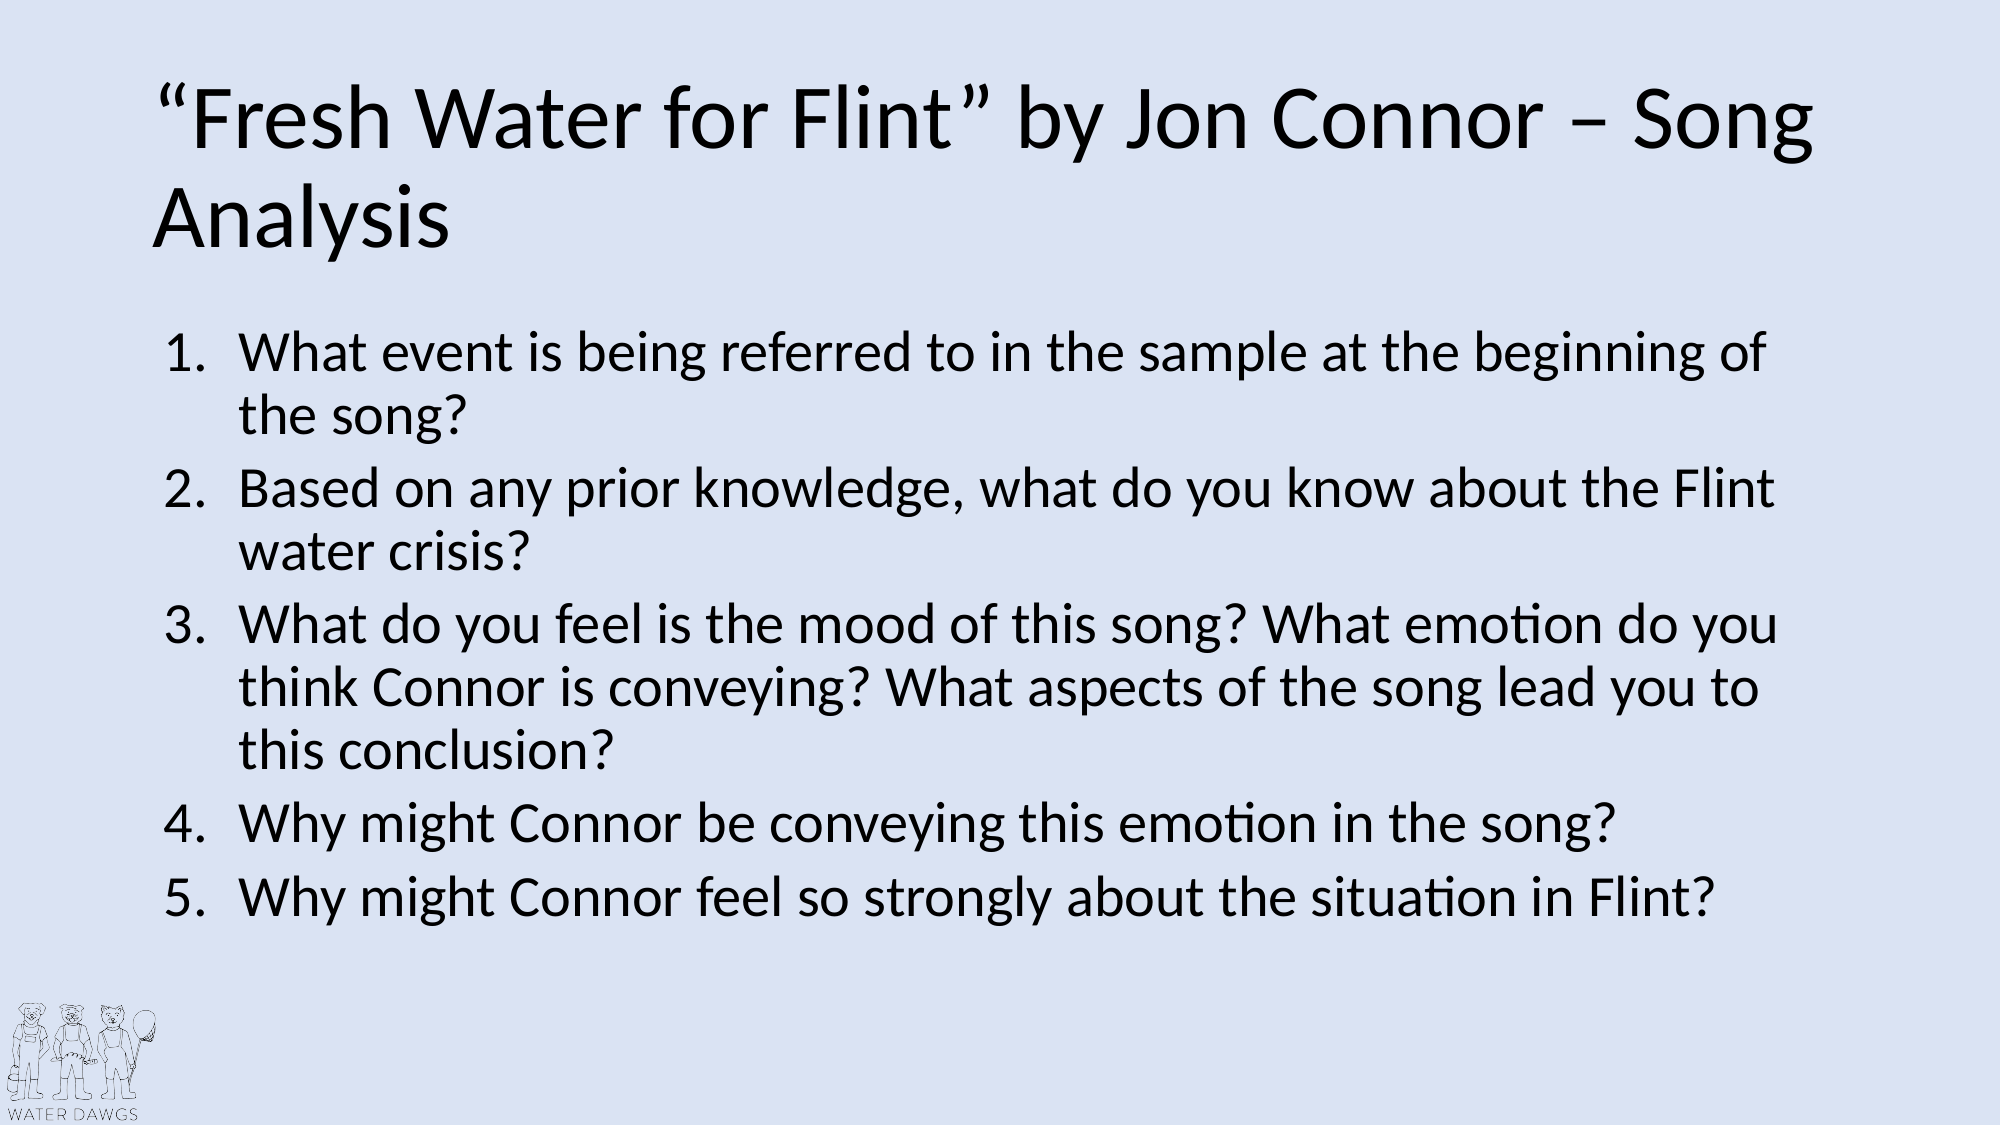

# “Fresh Water for Flint” by Jon Connor – Song Analysis
What event is being referred to in the sample at the beginning of the song?
Based on any prior knowledge, what do you know about the Flint water crisis?
What do you feel is the mood of this song? What emotion do you think Connor is conveying? What aspects of the song lead you to this conclusion?
Why might Connor be conveying this emotion in the song?
Why might Connor feel so strongly about the situation in Flint?